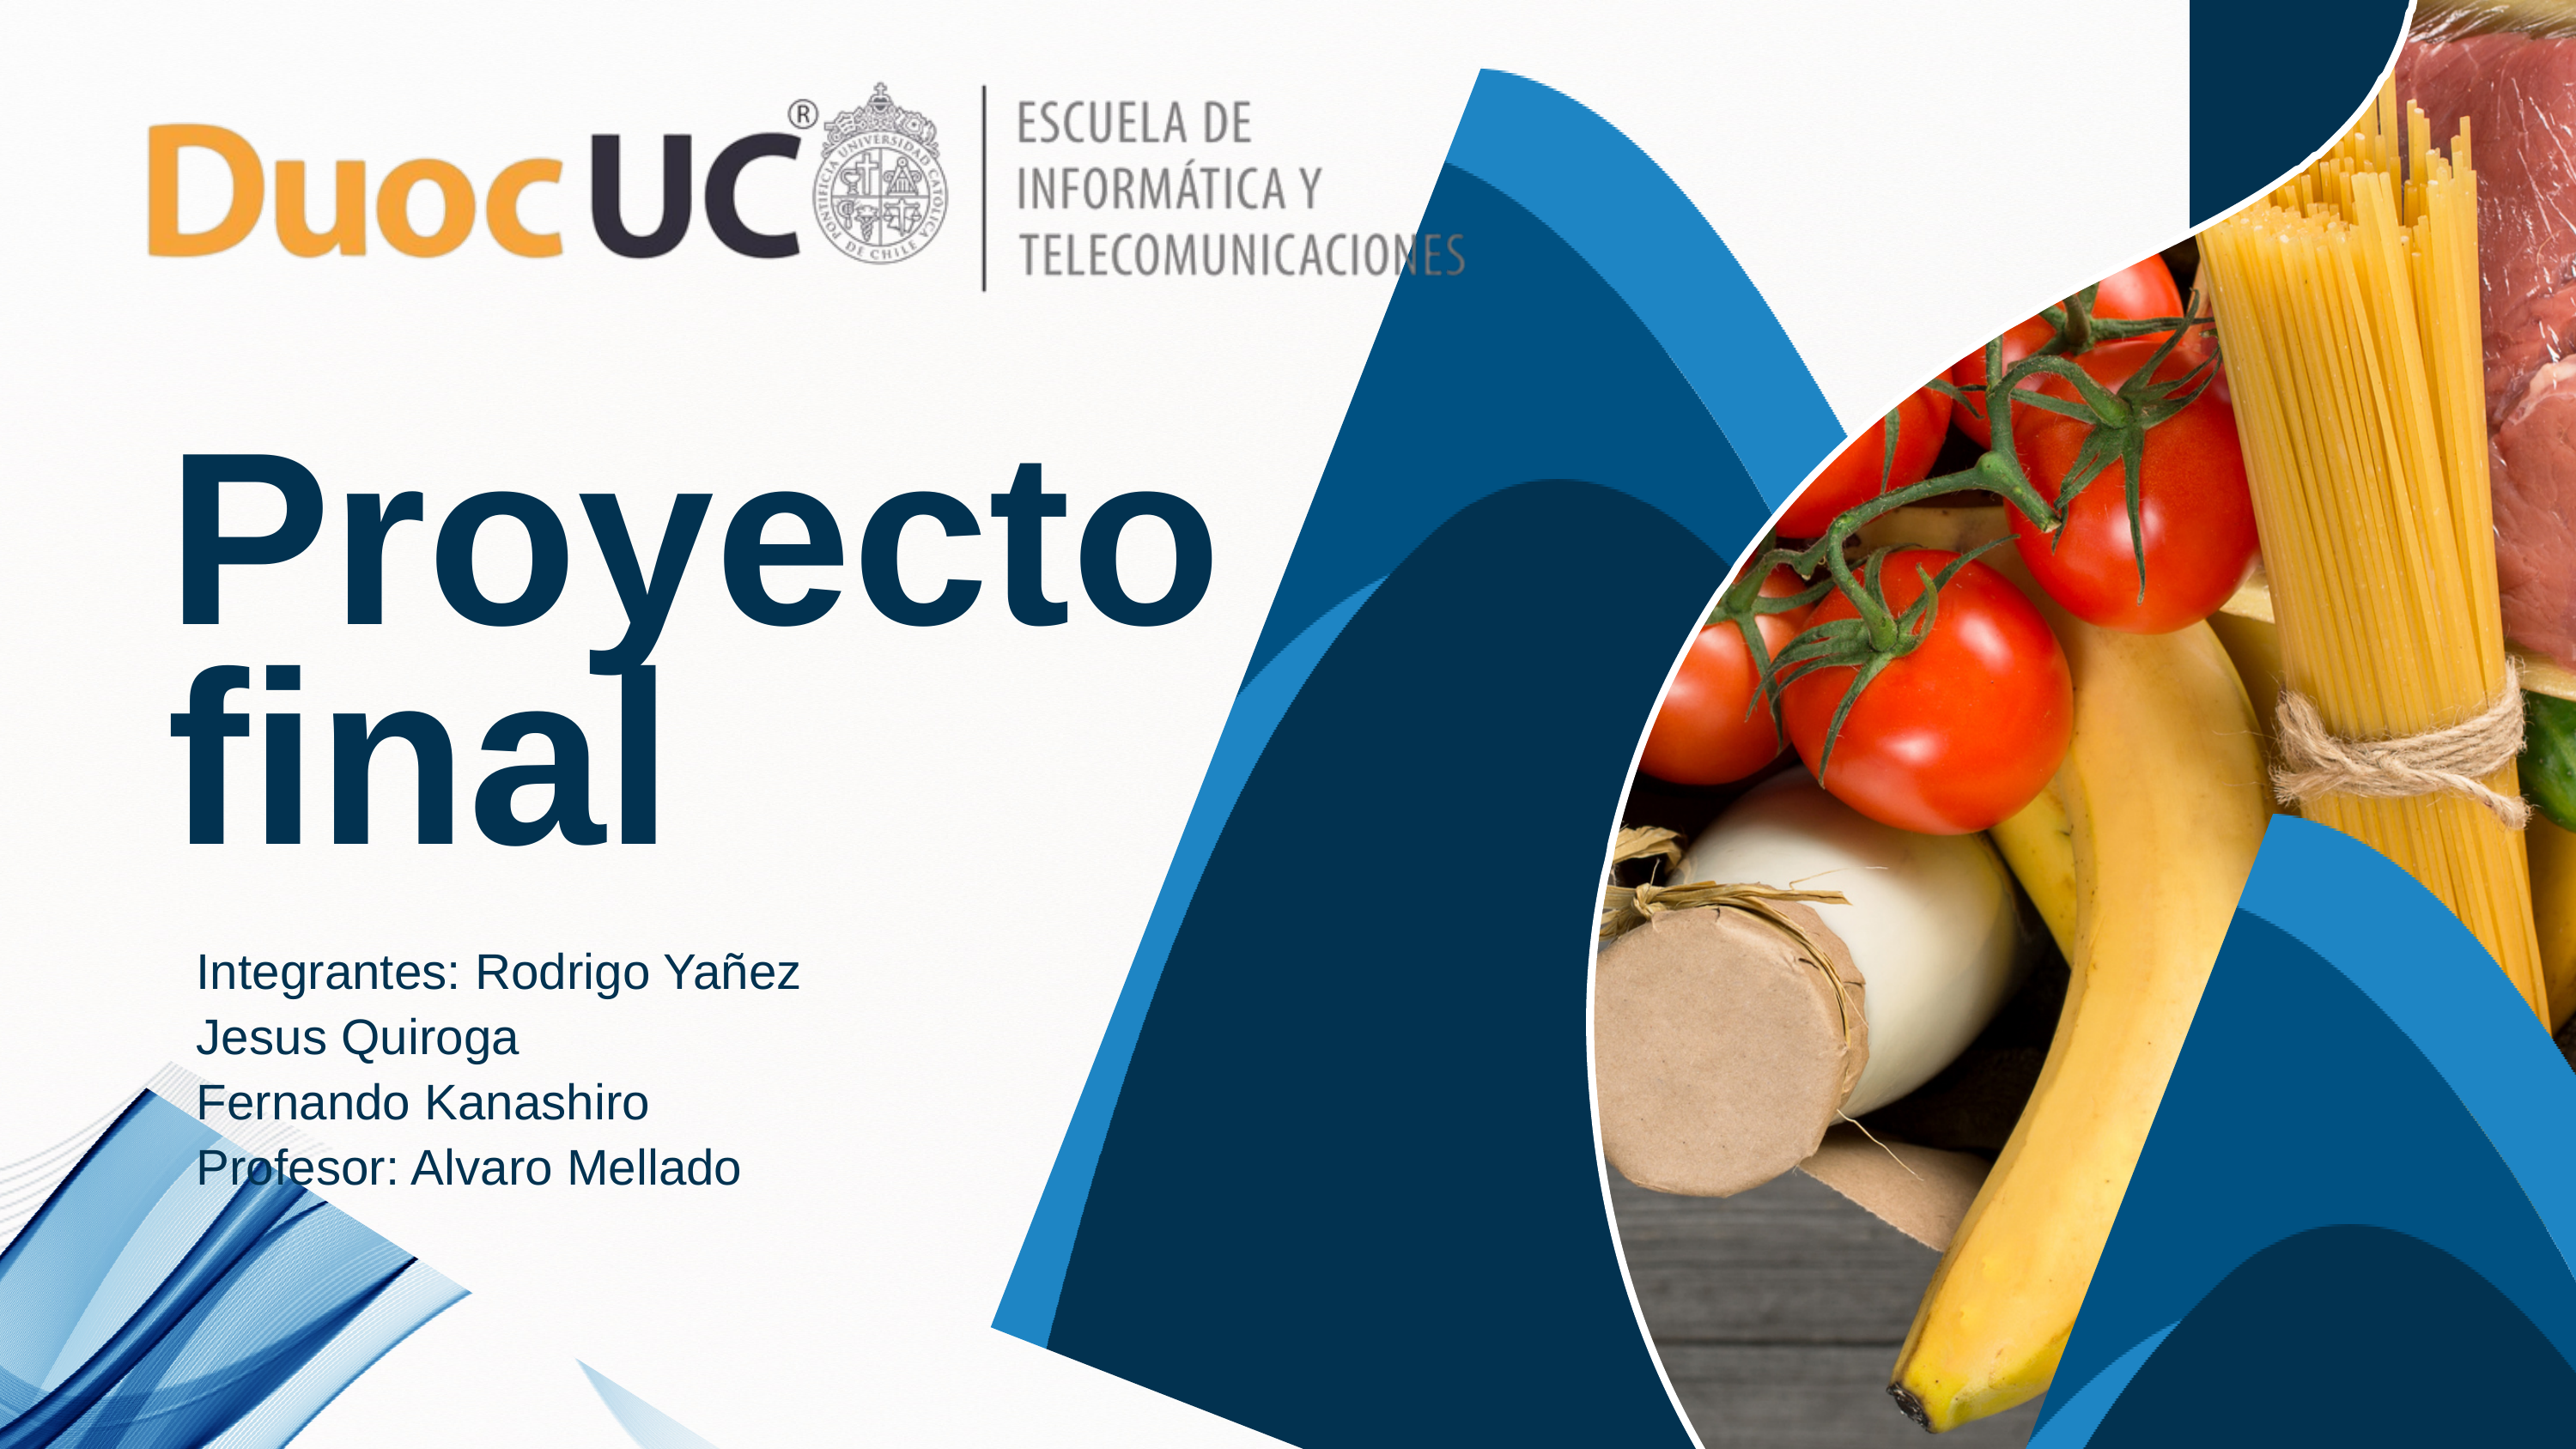

Proyecto final
Integrantes: Rodrigo Yañez
Jesus Quiroga
Fernando Kanashiro
Profesor: Alvaro Mellado